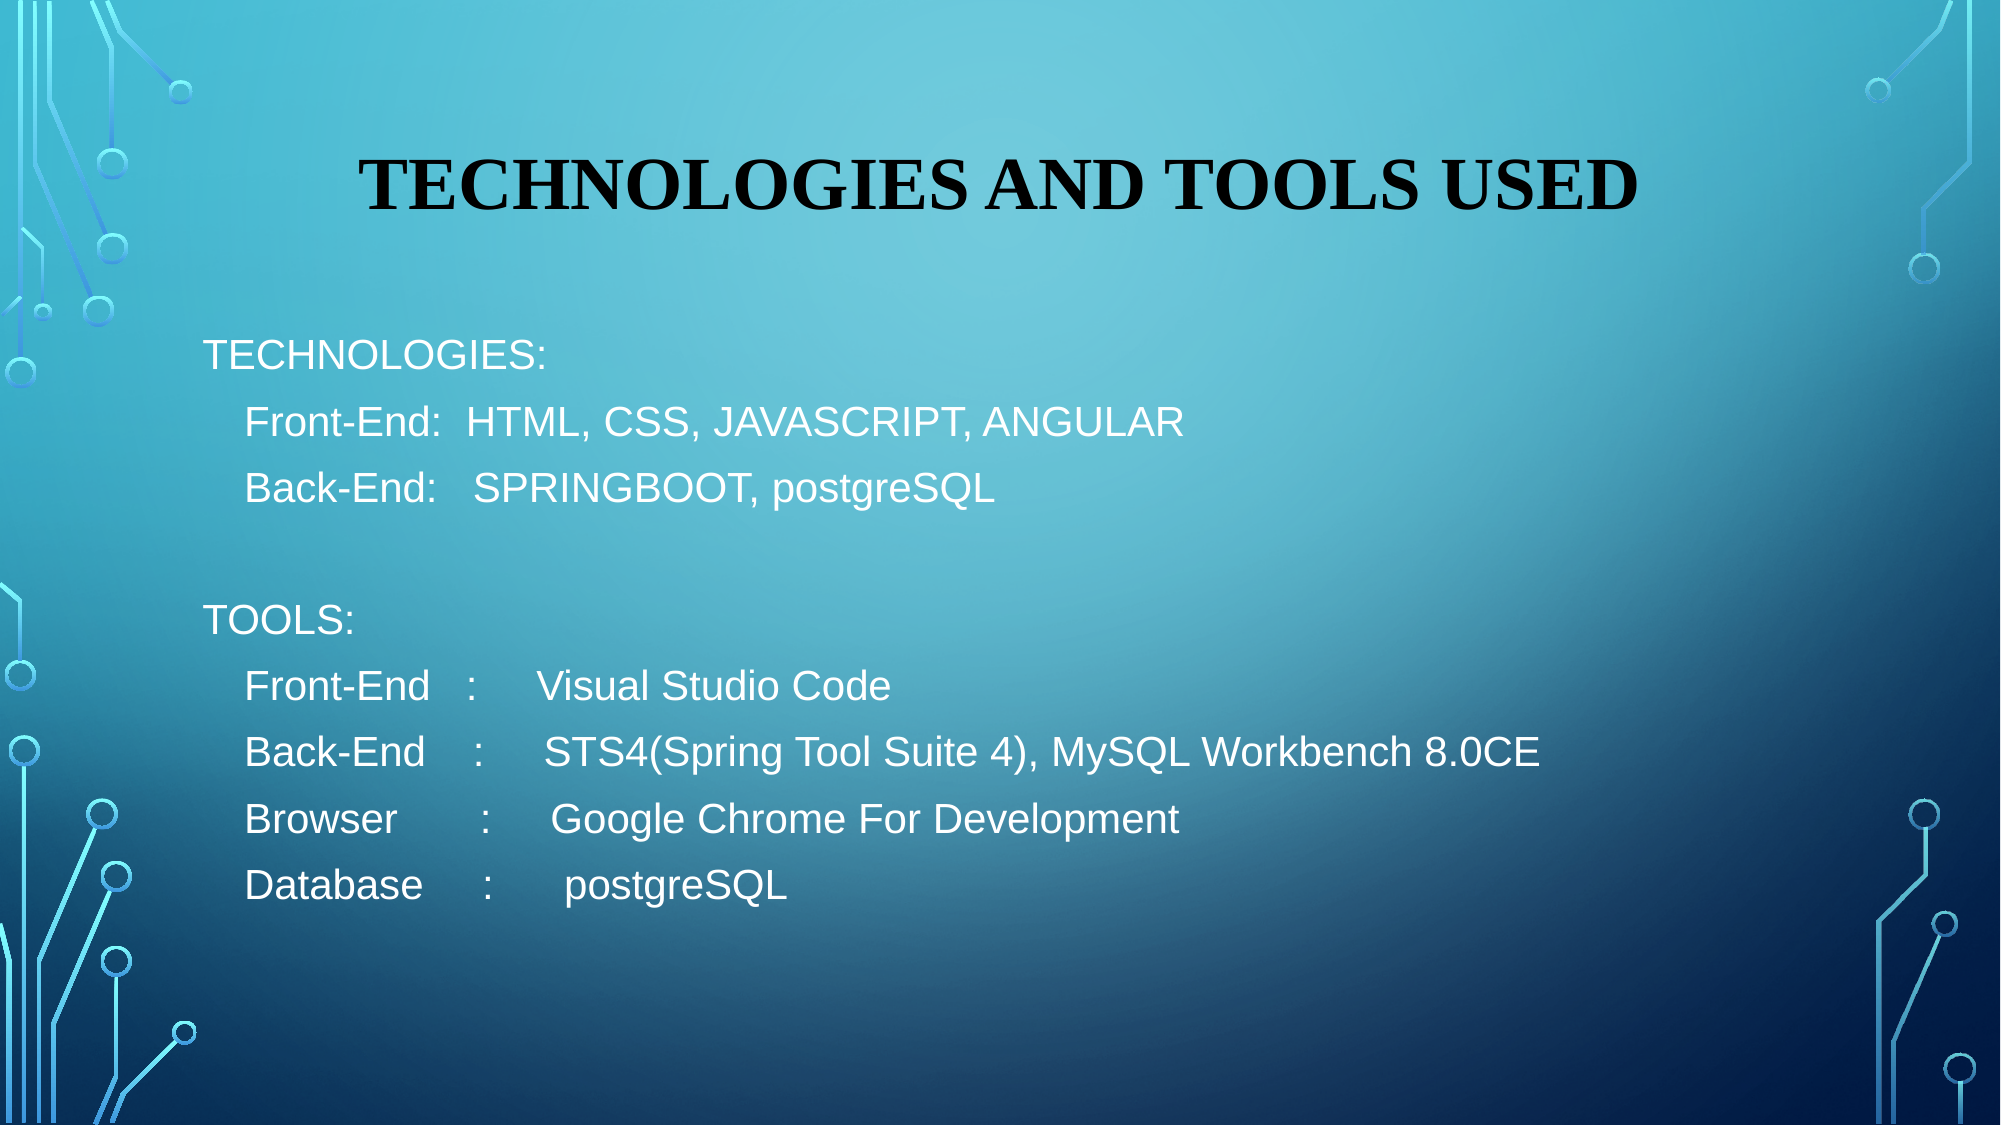

# Technologies and tools used
TECHNOLOGIES:
	Front-End:  HTML, CSS, JAVASCRIPT, ANGULAR
	Back-End:   SPRINGBOOT, postgreSQL

TOOLS:
	Front-End   :     Visual Studio Code
	Back-End    :     STS4(Spring Tool Suite 4), MySQL Workbench 8.0CE
	Browser       :     Google Chrome For Development
	Database     :      postgreSQL